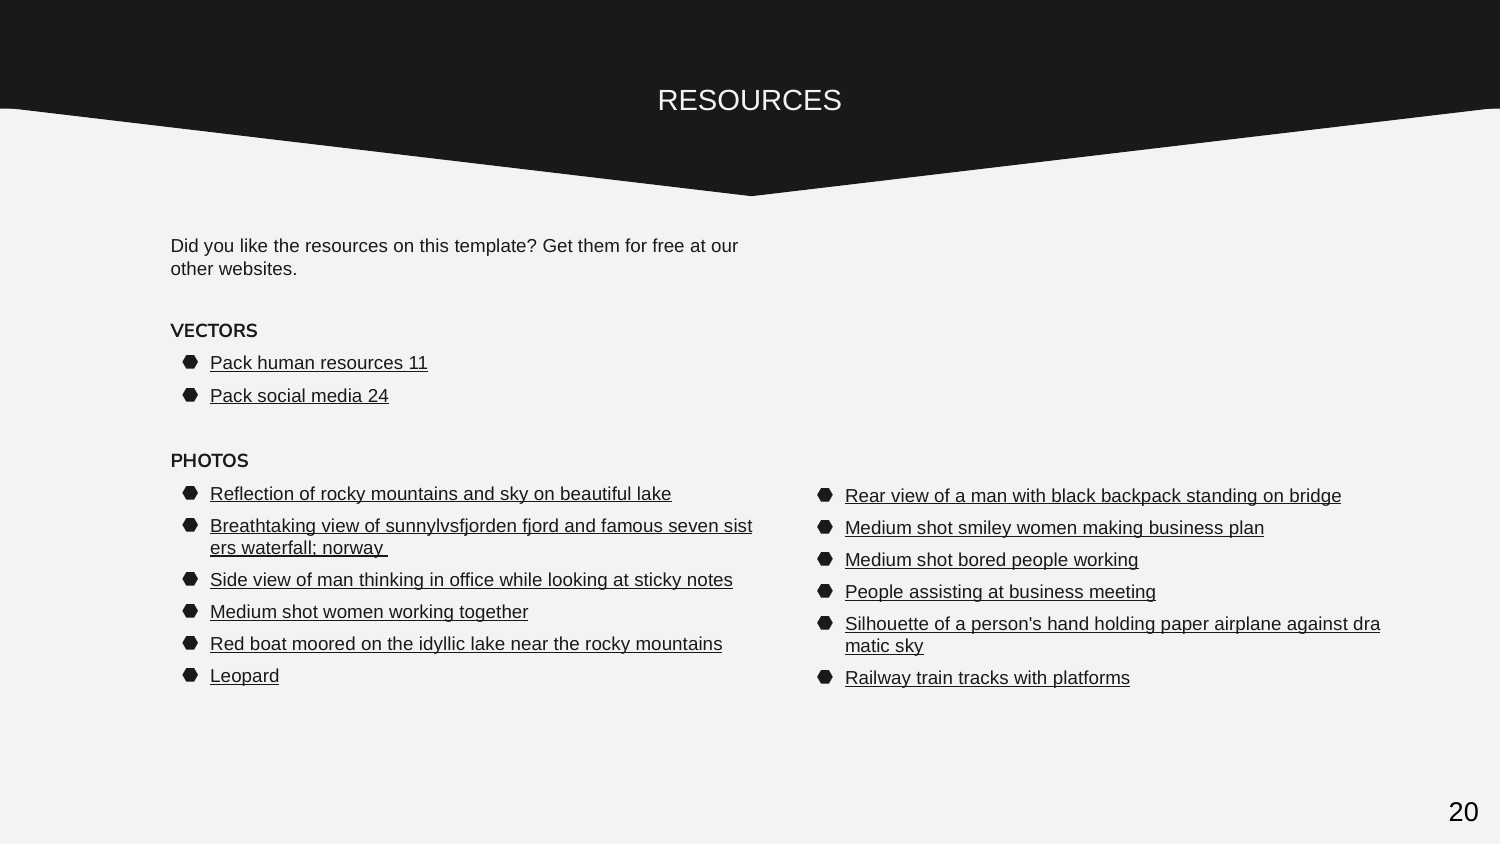

# RESOURCES
Did you like the resources on this template? Get them for free at our other websites.

VECTORS
Pack human resources 11
Pack social media 24

PHOTOS
Reflection of rocky mountains and sky on beautiful lake
Breathtaking view of sunnylvsfjorden fjord and famous seven sisters waterfall; norway
Side view of man thinking in office while looking at sticky notes
Medium shot women working together
Red boat moored on the idyllic lake near the rocky mountains
Leopard

Rear view of a man with black backpack standing on bridge
Medium shot smiley women making business plan
Medium shot bored people working
People assisting at business meeting
Silhouette of a person's hand holding paper airplane against dramatic sky
Railway train tracks with platforms
20